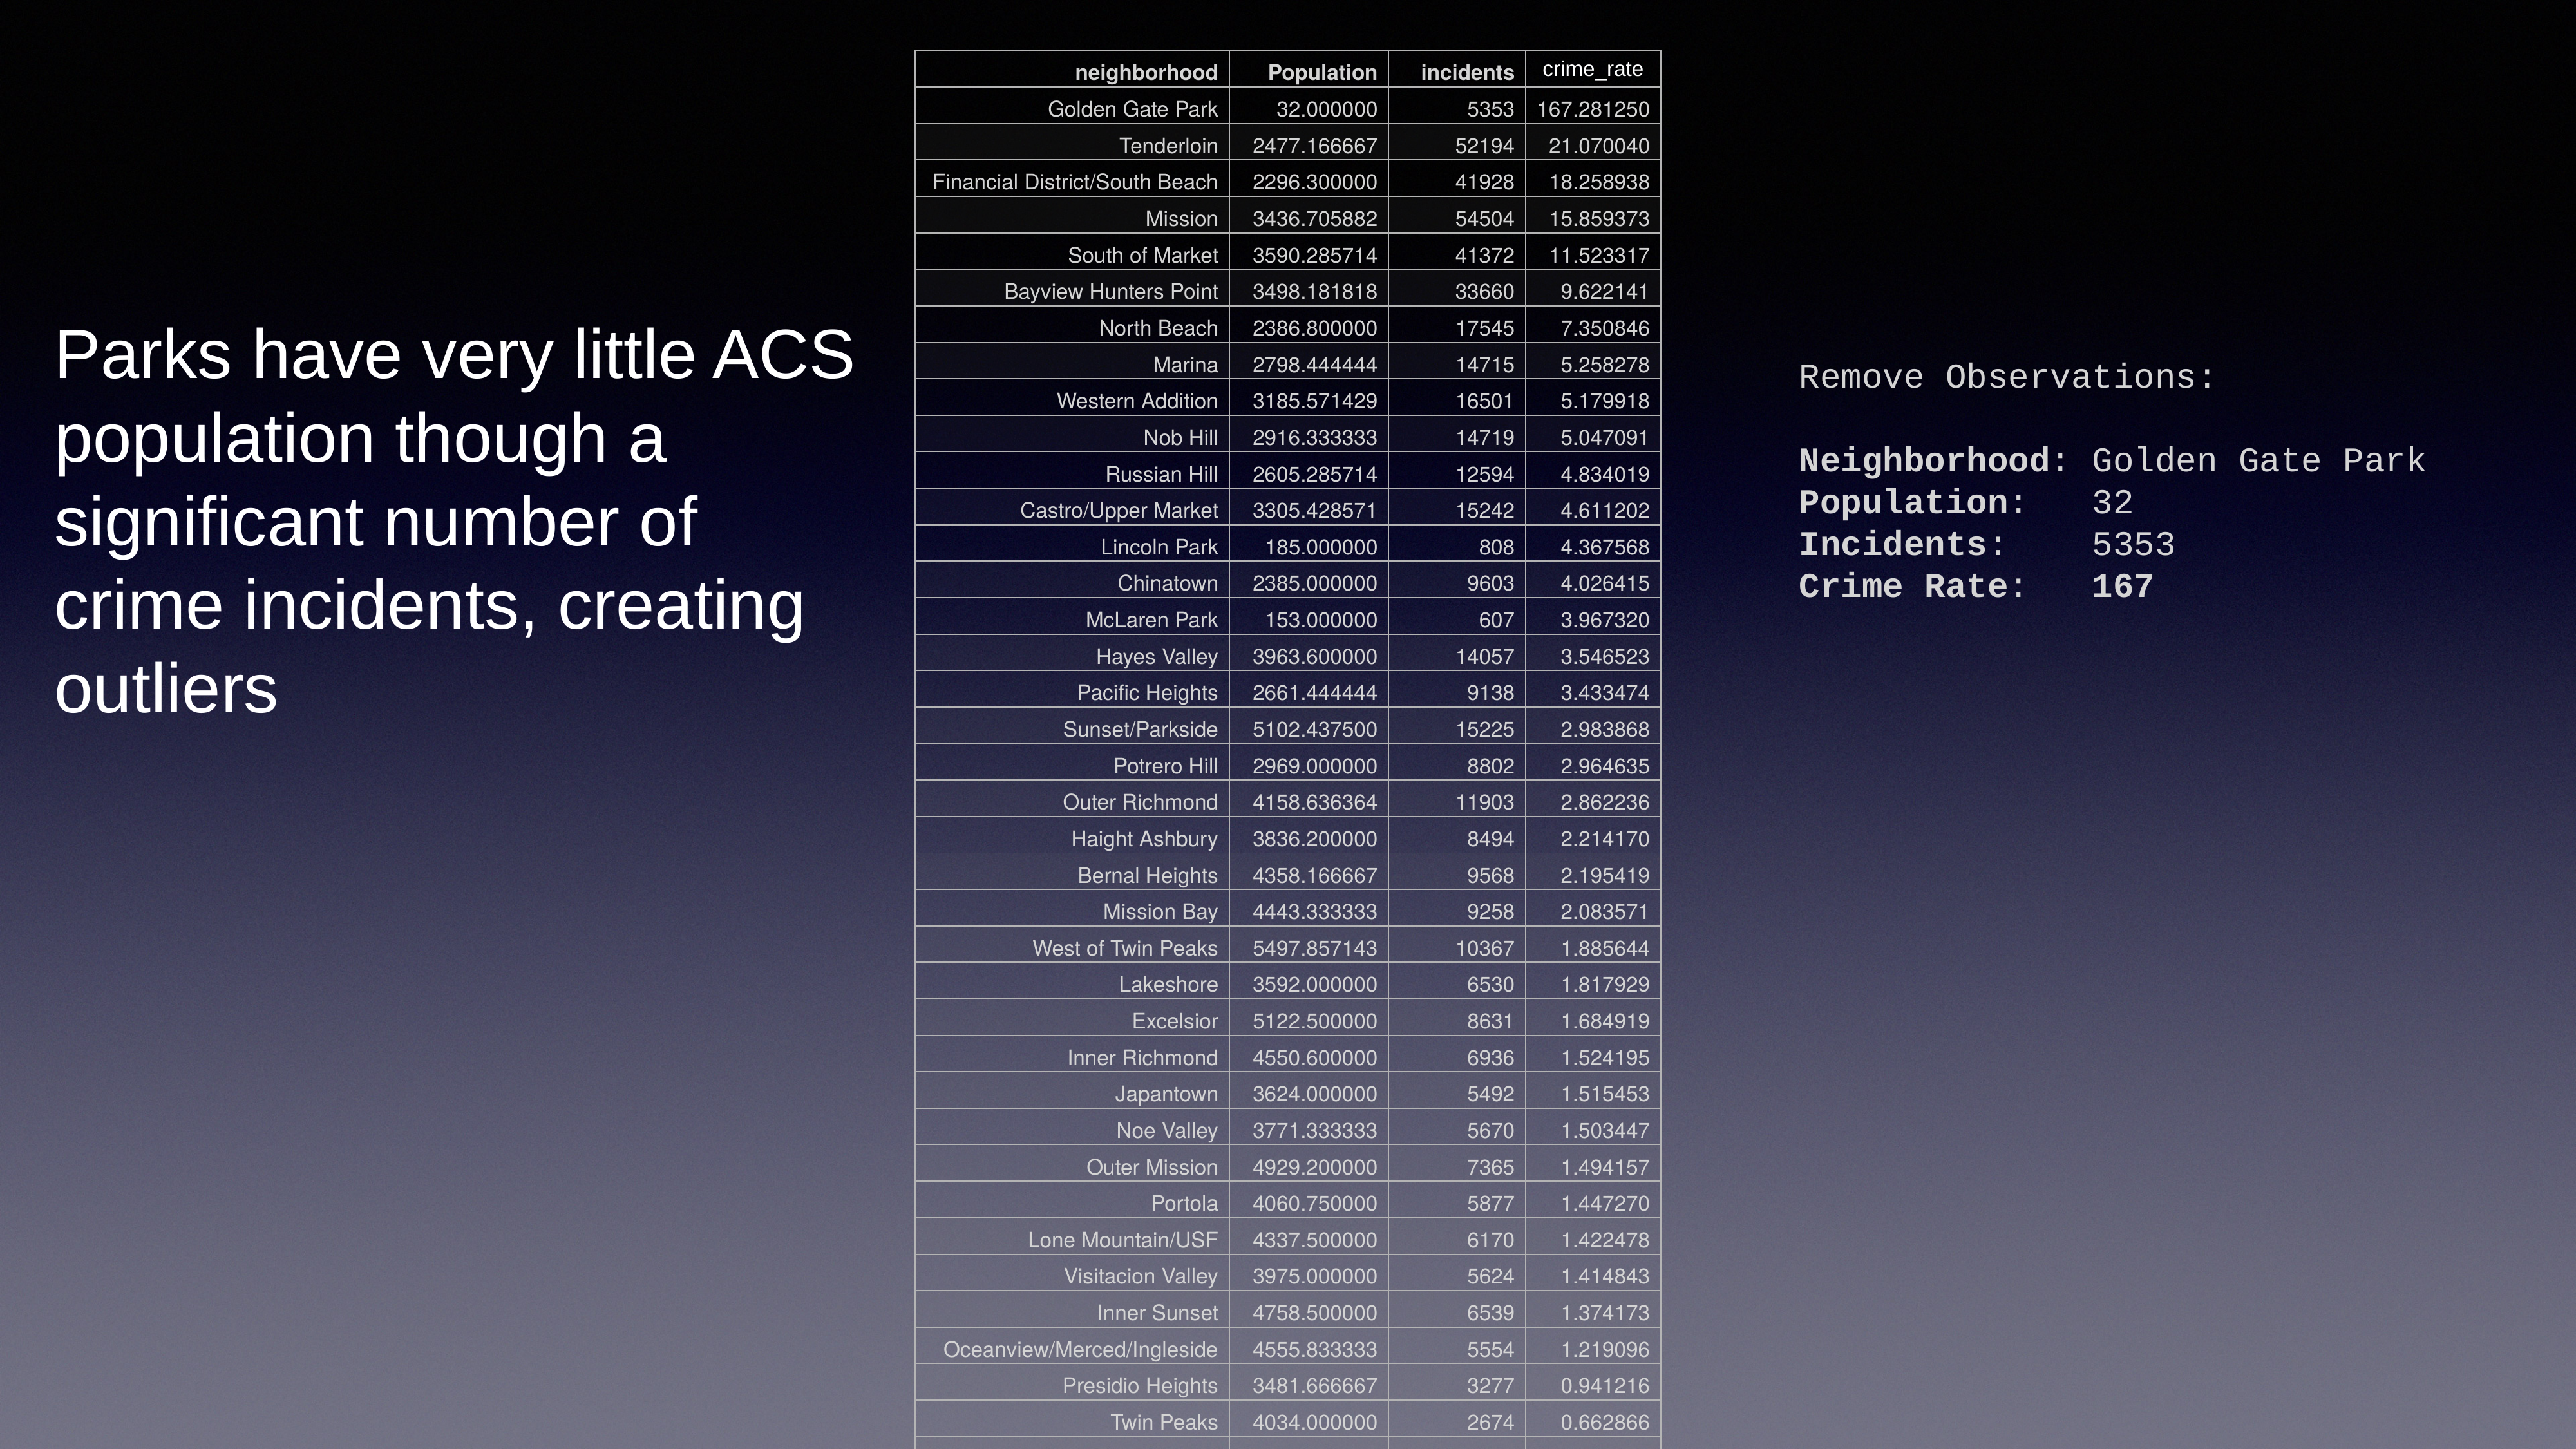

| neighborhood | Population | incidents | crime\_rate |
| --- | --- | --- | --- |
| Golden Gate Park | 32.000000 | 5353 | 167.281250 |
| Tenderloin | 2477.166667 | 52194 | 21.070040 |
| Financial District/South Beach | 2296.300000 | 41928 | 18.258938 |
| Mission | 3436.705882 | 54504 | 15.859373 |
| South of Market | 3590.285714 | 41372 | 11.523317 |
| Bayview Hunters Point | 3498.181818 | 33660 | 9.622141 |
| North Beach | 2386.800000 | 17545 | 7.350846 |
| Marina | 2798.444444 | 14715 | 5.258278 |
| Western Addition | 3185.571429 | 16501 | 5.179918 |
| Nob Hill | 2916.333333 | 14719 | 5.047091 |
| Russian Hill | 2605.285714 | 12594 | 4.834019 |
| Castro/Upper Market | 3305.428571 | 15242 | 4.611202 |
| Lincoln Park | 185.000000 | 808 | 4.367568 |
| Chinatown | 2385.000000 | 9603 | 4.026415 |
| McLaren Park | 153.000000 | 607 | 3.967320 |
| Hayes Valley | 3963.600000 | 14057 | 3.546523 |
| Pacific Heights | 2661.444444 | 9138 | 3.433474 |
| Sunset/Parkside | 5102.437500 | 15225 | 2.983868 |
| Potrero Hill | 2969.000000 | 8802 | 2.964635 |
| Outer Richmond | 4158.636364 | 11903 | 2.862236 |
| Haight Ashbury | 3836.200000 | 8494 | 2.214170 |
| Bernal Heights | 4358.166667 | 9568 | 2.195419 |
| Mission Bay | 4443.333333 | 9258 | 2.083571 |
| West of Twin Peaks | 5497.857143 | 10367 | 1.885644 |
| Lakeshore | 3592.000000 | 6530 | 1.817929 |
| Excelsior | 5122.500000 | 8631 | 1.684919 |
| Inner Richmond | 4550.600000 | 6936 | 1.524195 |
| Japantown | 3624.000000 | 5492 | 1.515453 |
| Noe Valley | 3771.333333 | 5670 | 1.503447 |
| Outer Mission | 4929.200000 | 7365 | 1.494157 |
| Portola | 4060.750000 | 5877 | 1.447270 |
| Lone Mountain/USF | 4337.500000 | 6170 | 1.422478 |
| Visitacion Valley | 3975.000000 | 5624 | 1.414843 |
| Inner Sunset | 4758.500000 | 6539 | 1.374173 |
| Oceanview/Merced/Ingleside | 4555.833333 | 5554 | 1.219096 |
| Presidio Heights | 3481.666667 | 3277 | 0.941216 |
| Twin Peaks | 4034.000000 | 2674 | 0.662866 |
| Glen Park | 4327.000000 | 2854 | 0.659579 |
| Treasure Island | 3184.000000 | 1901 | 0.597048 |
| Seacliff | 2416.000000 | 763 | 0.315811 |
| Presidio | 4073.000000 | 1070 | 0.262706 |
Parks have very little ACS population though a significant number of crime incidents, creating outliers
Remove Observations:

Neighborhood: Golden Gate Park
Population:   32
Incidents:    5353
Crime Rate:   167